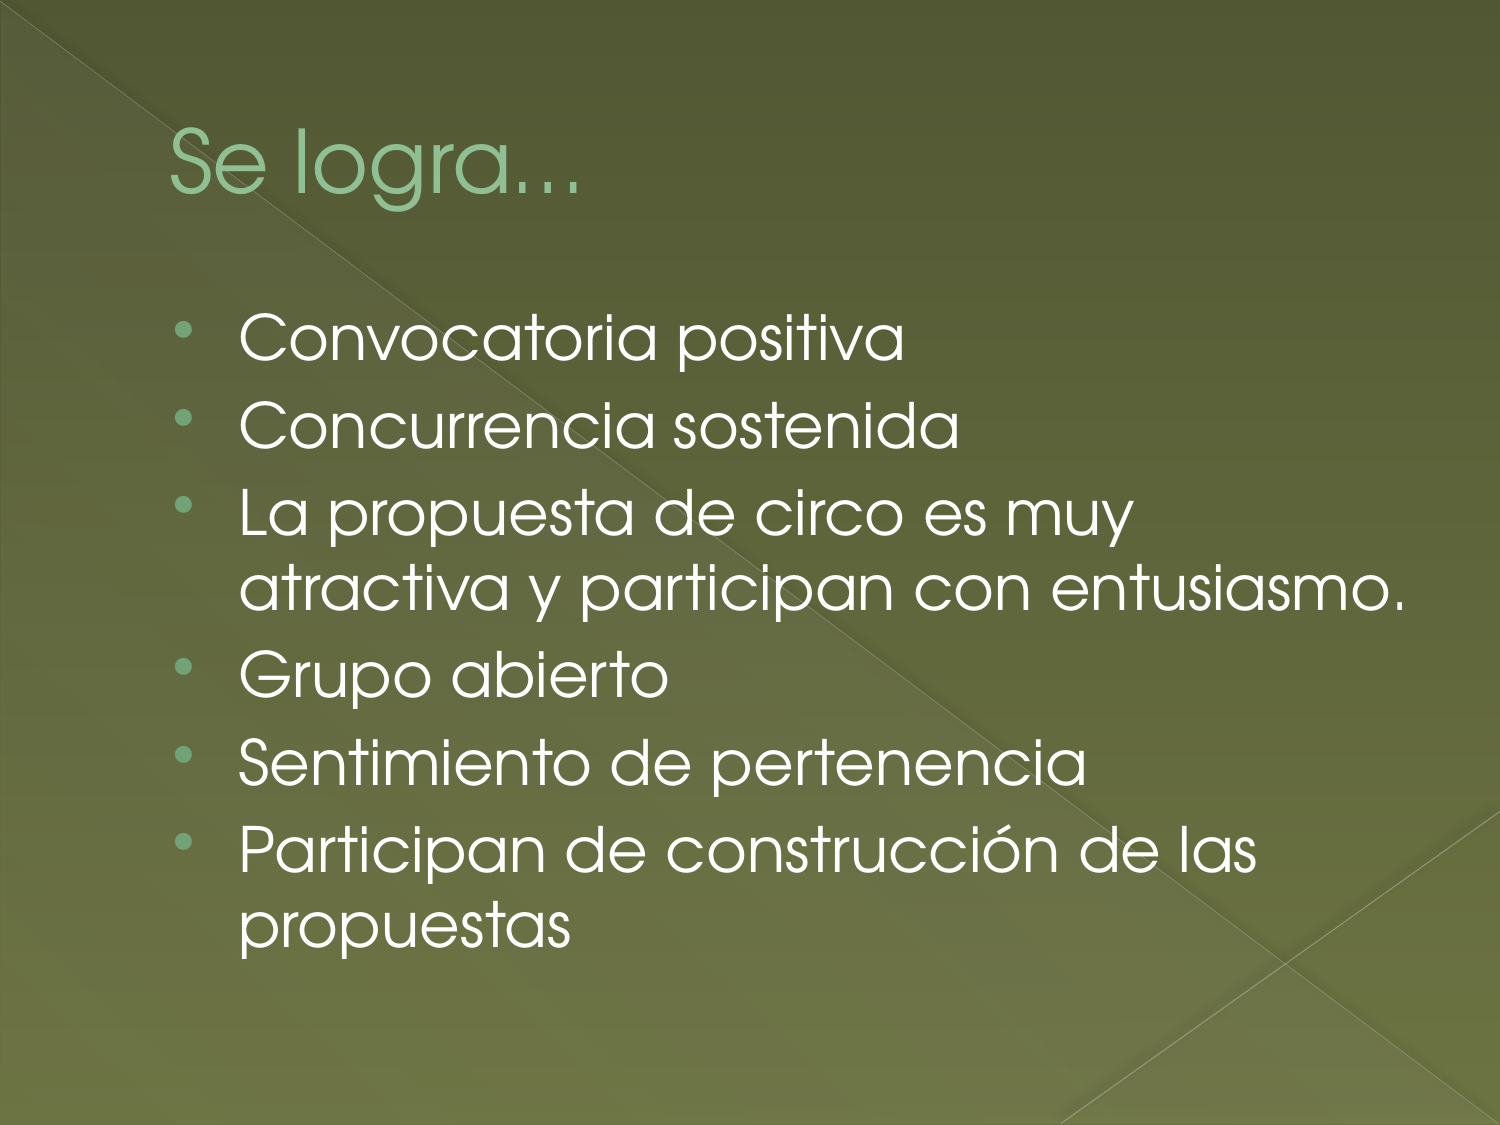

# Se logra…
Convocatoria positiva
Concurrencia sostenida
La propuesta de circo es muy atractiva y participan con entusiasmo.
Grupo abierto
Sentimiento de pertenencia
Participan de construcción de las propuestas